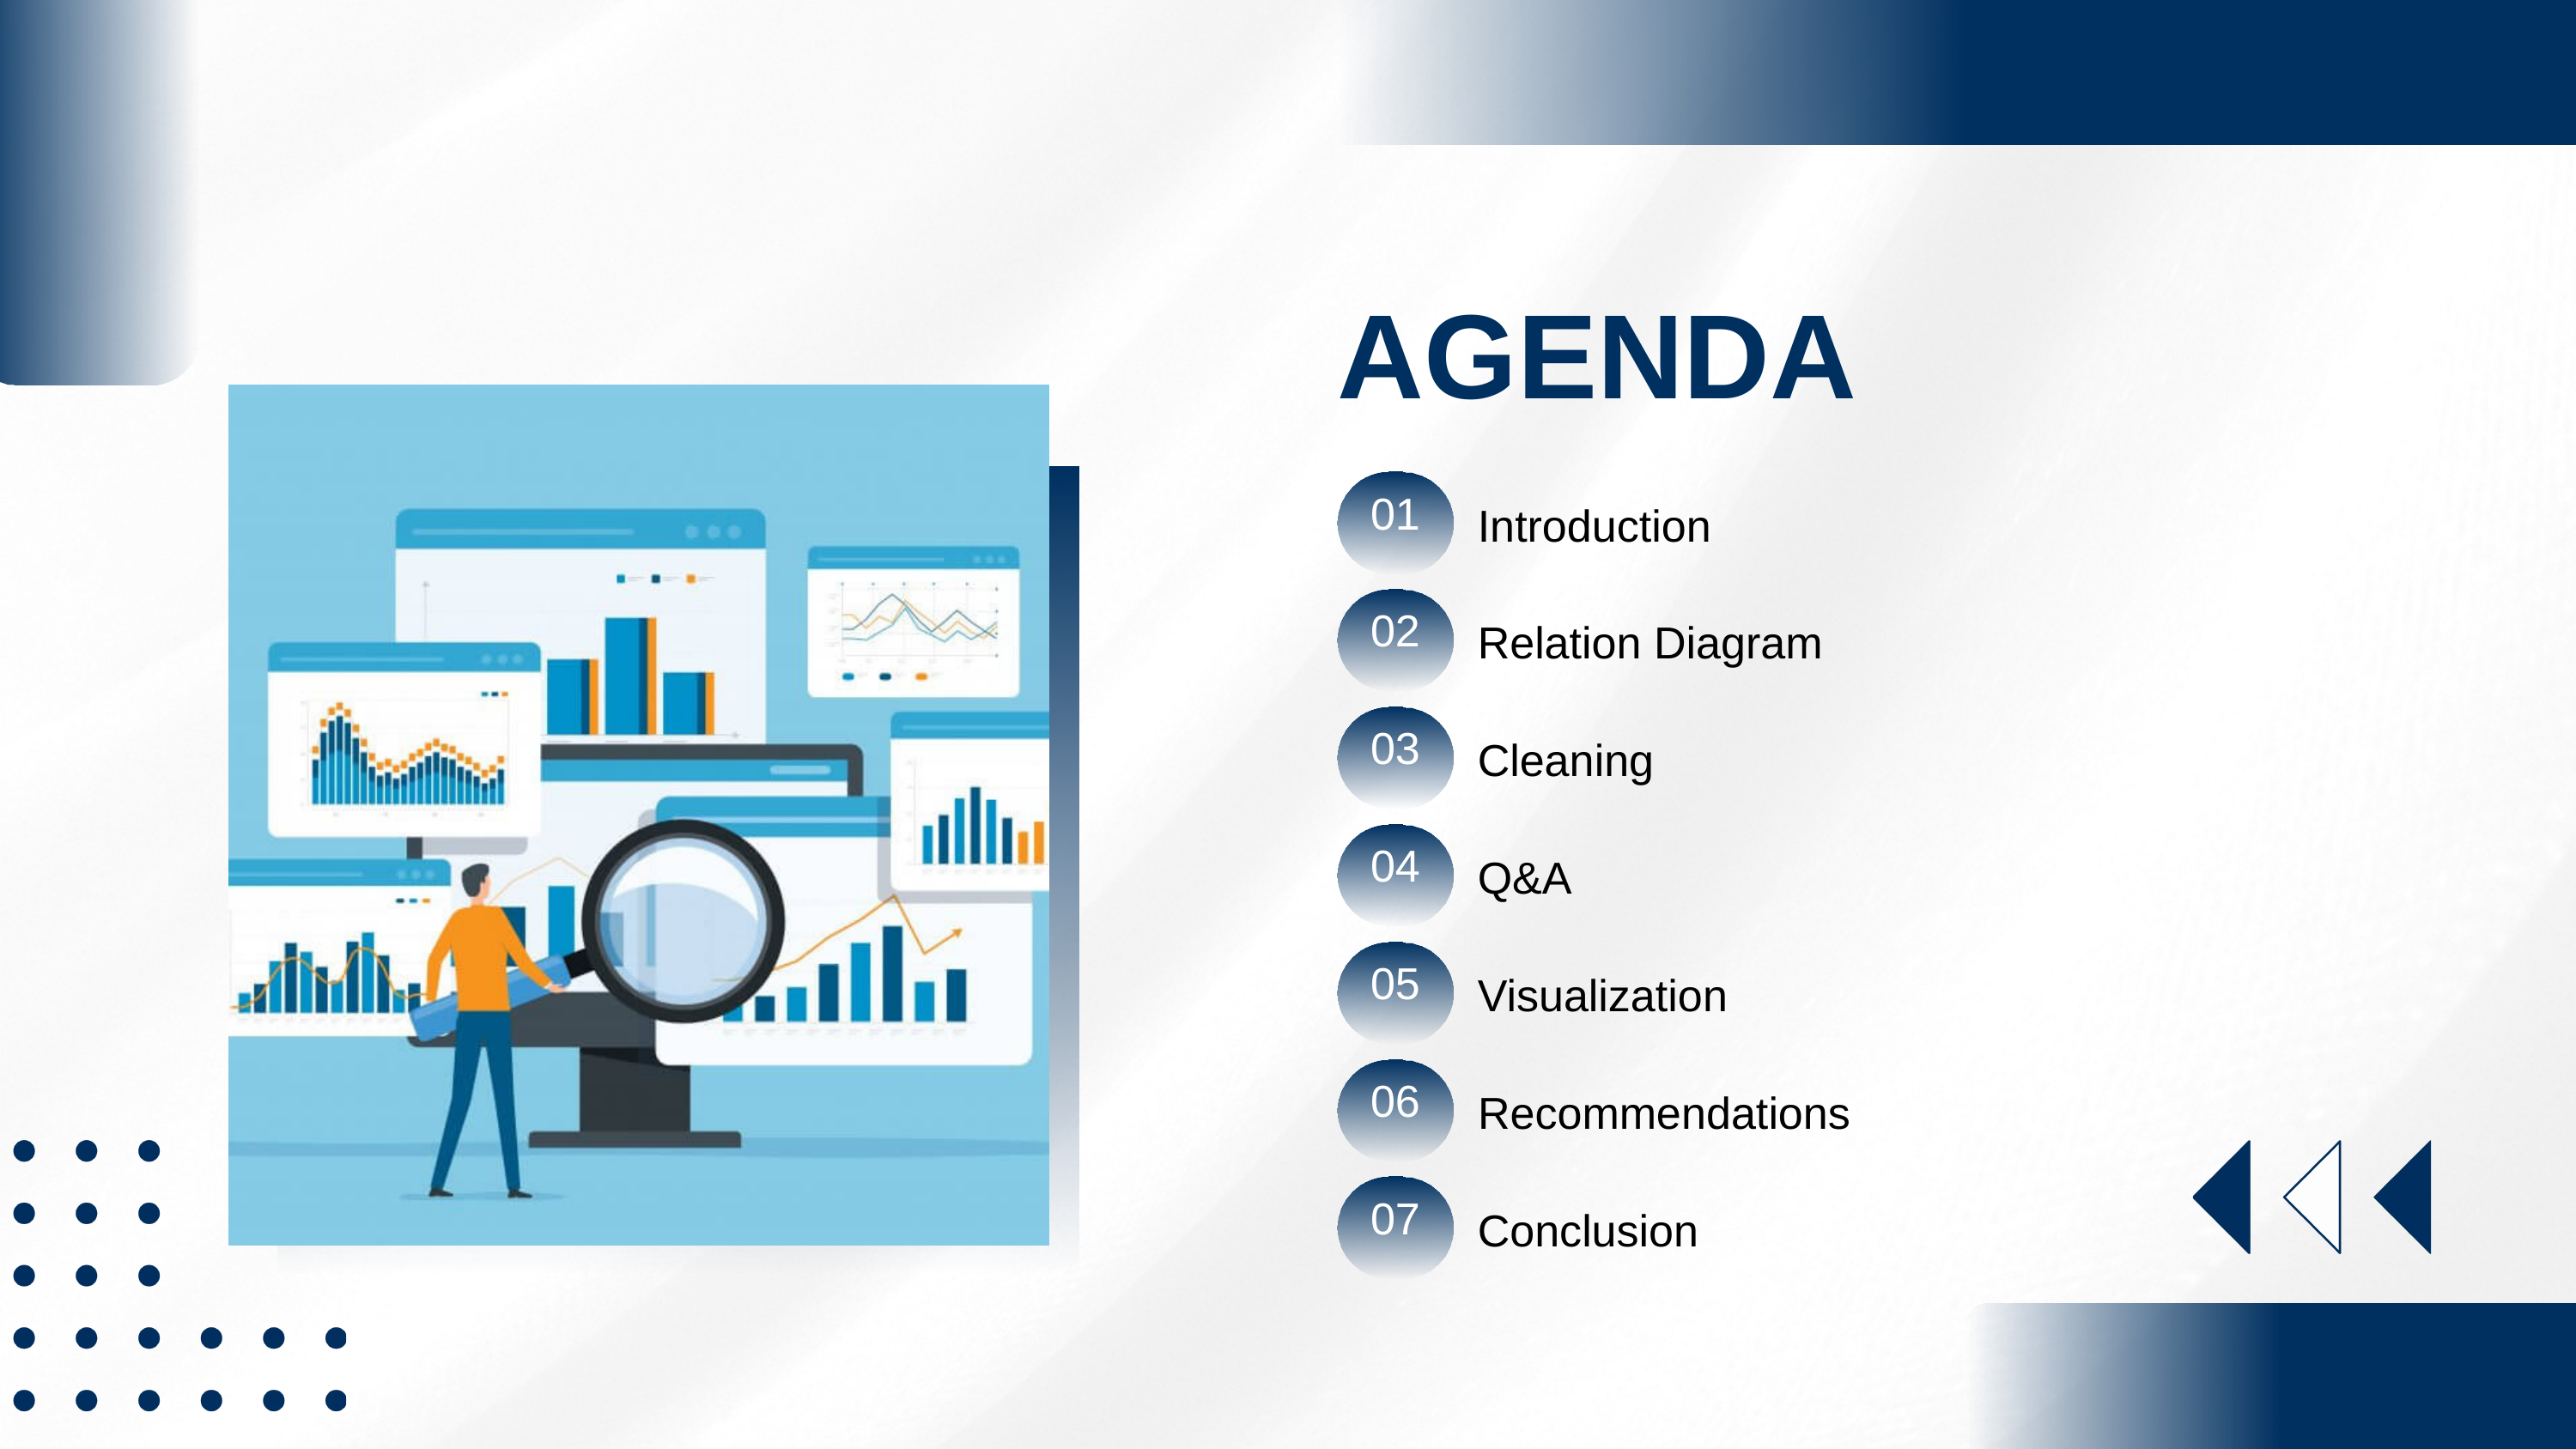

AGENDA

01
Introduction

02
Relation Diagram

03
Cleaning

04
Q&A

05
Visualization

06
Recommendations

07
Conclusion